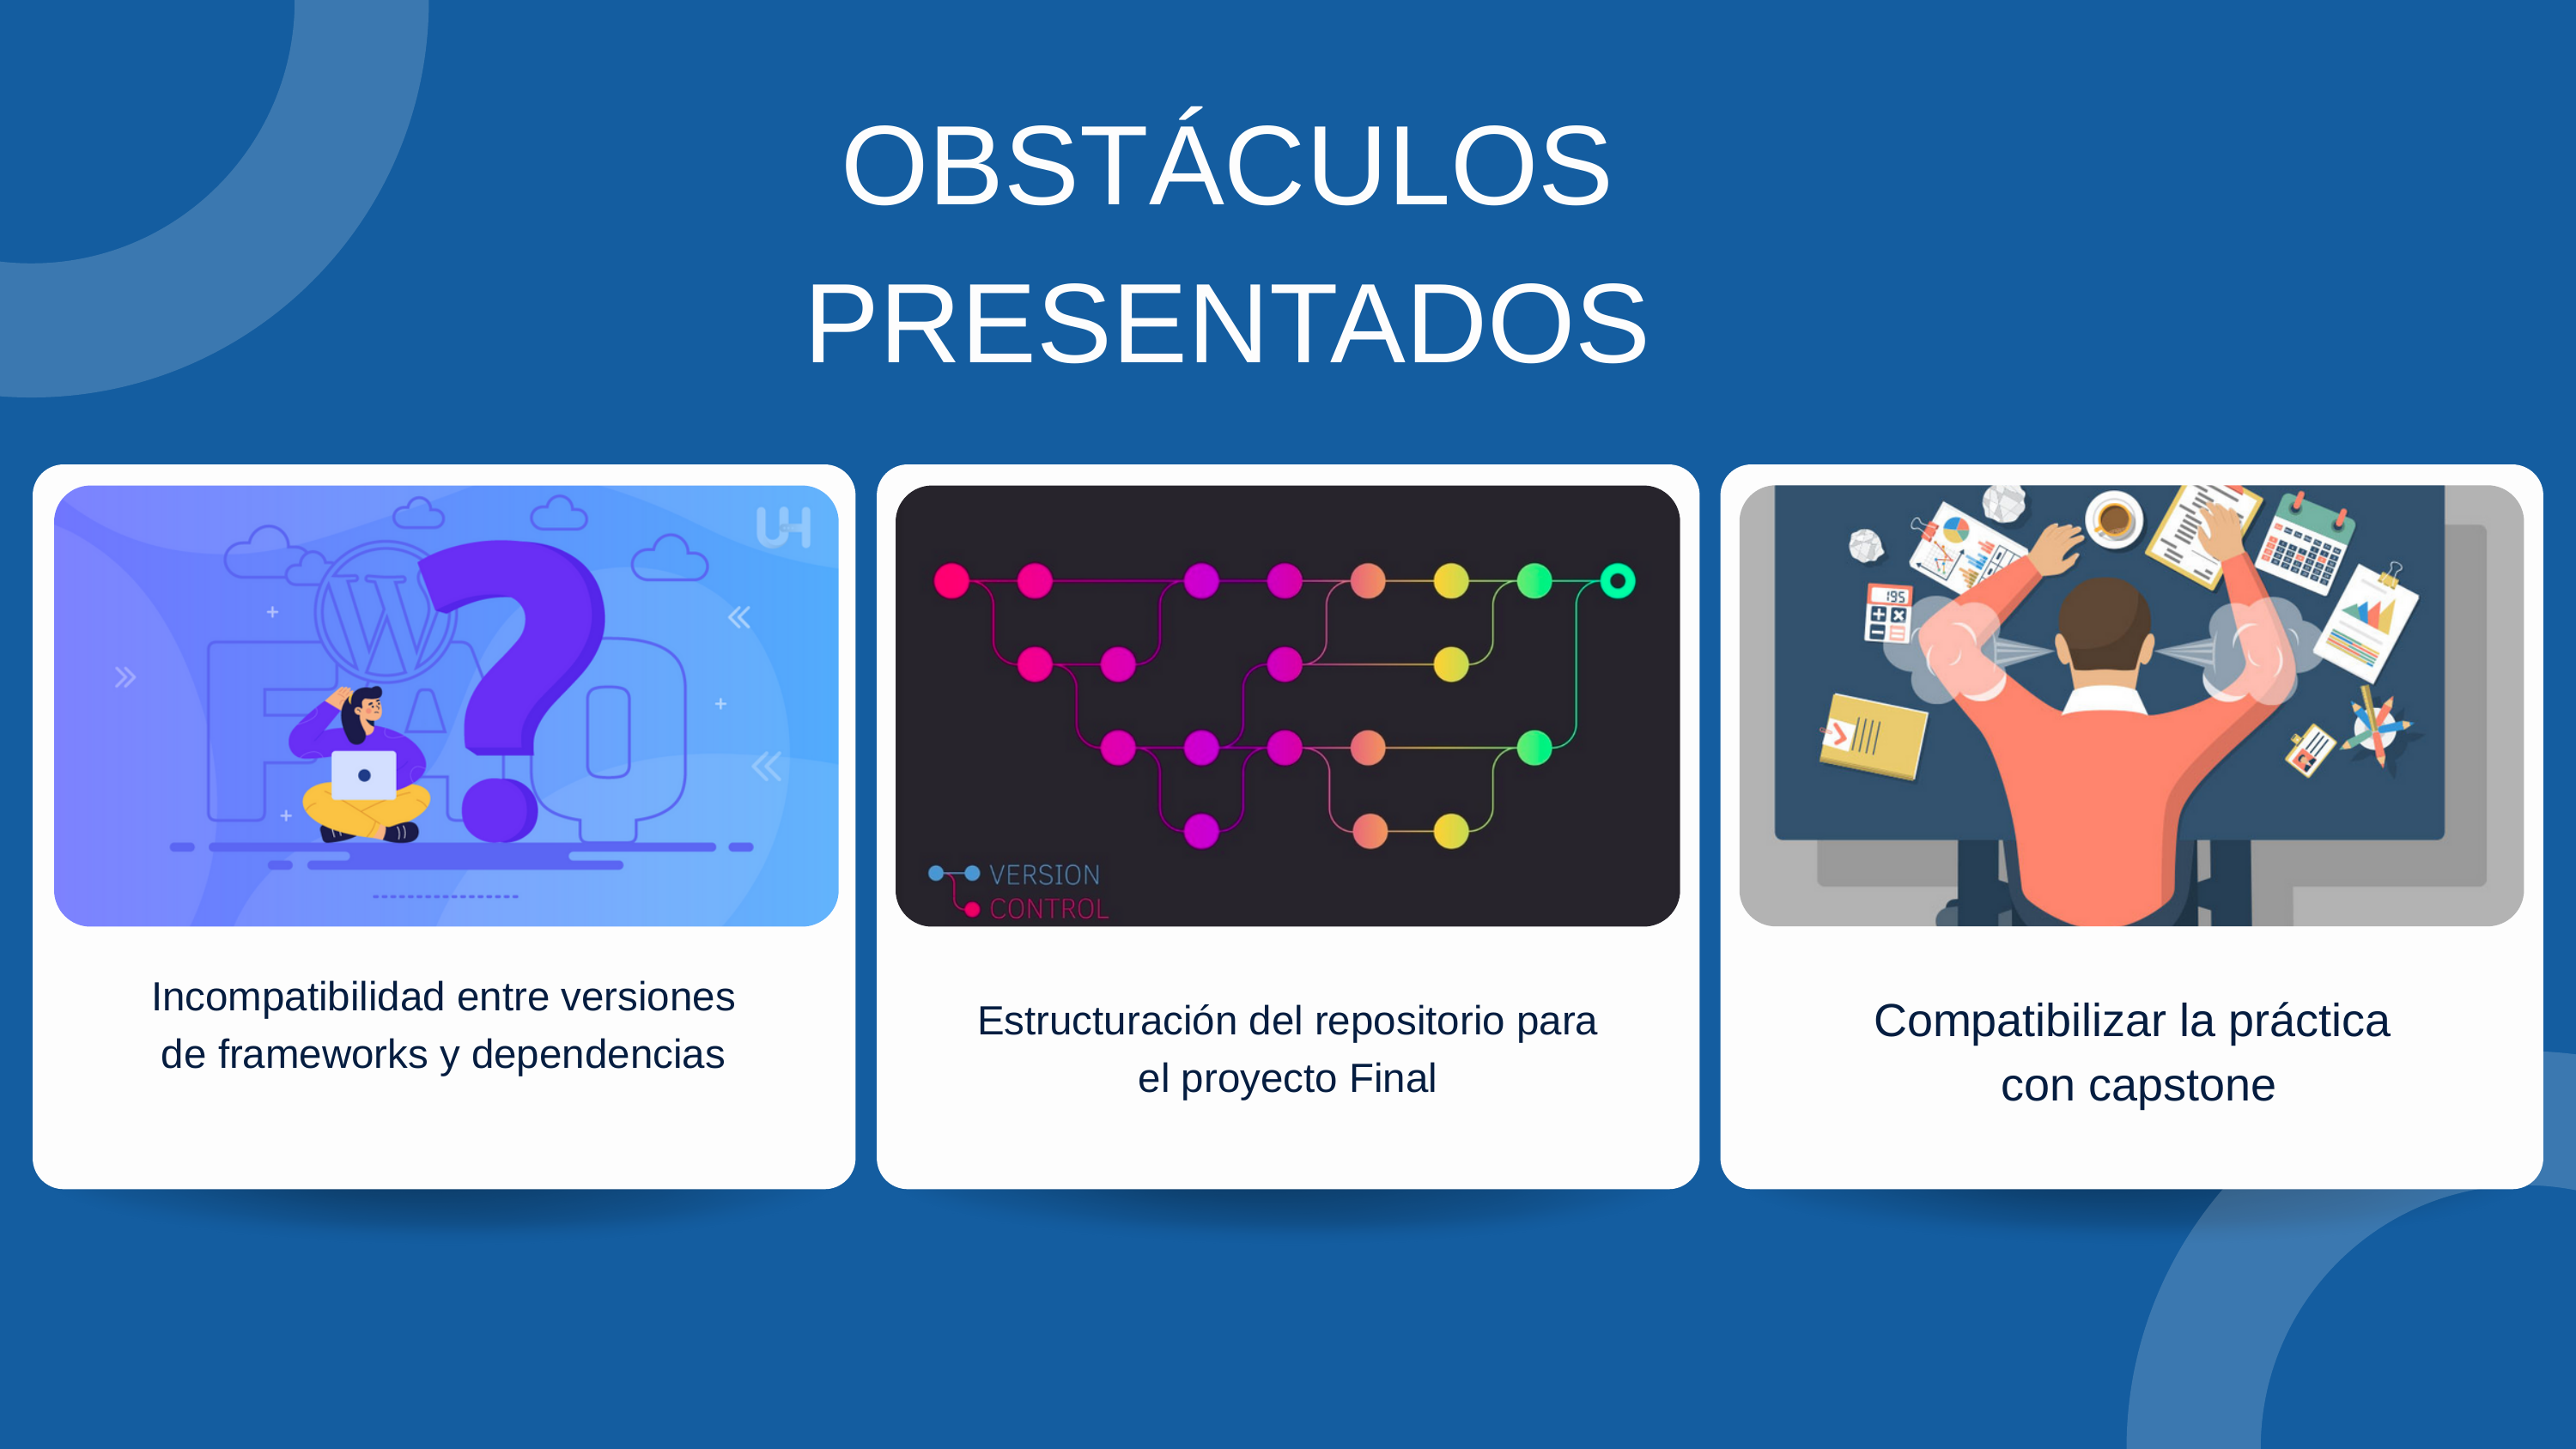

OBSTÁCULOS
PRESENTADOS

Incompatibilidad entre versiones de frameworks y dependencias
Compatibilizar la práctica
con capstone
Estructuración del repositorio para el proyecto Final